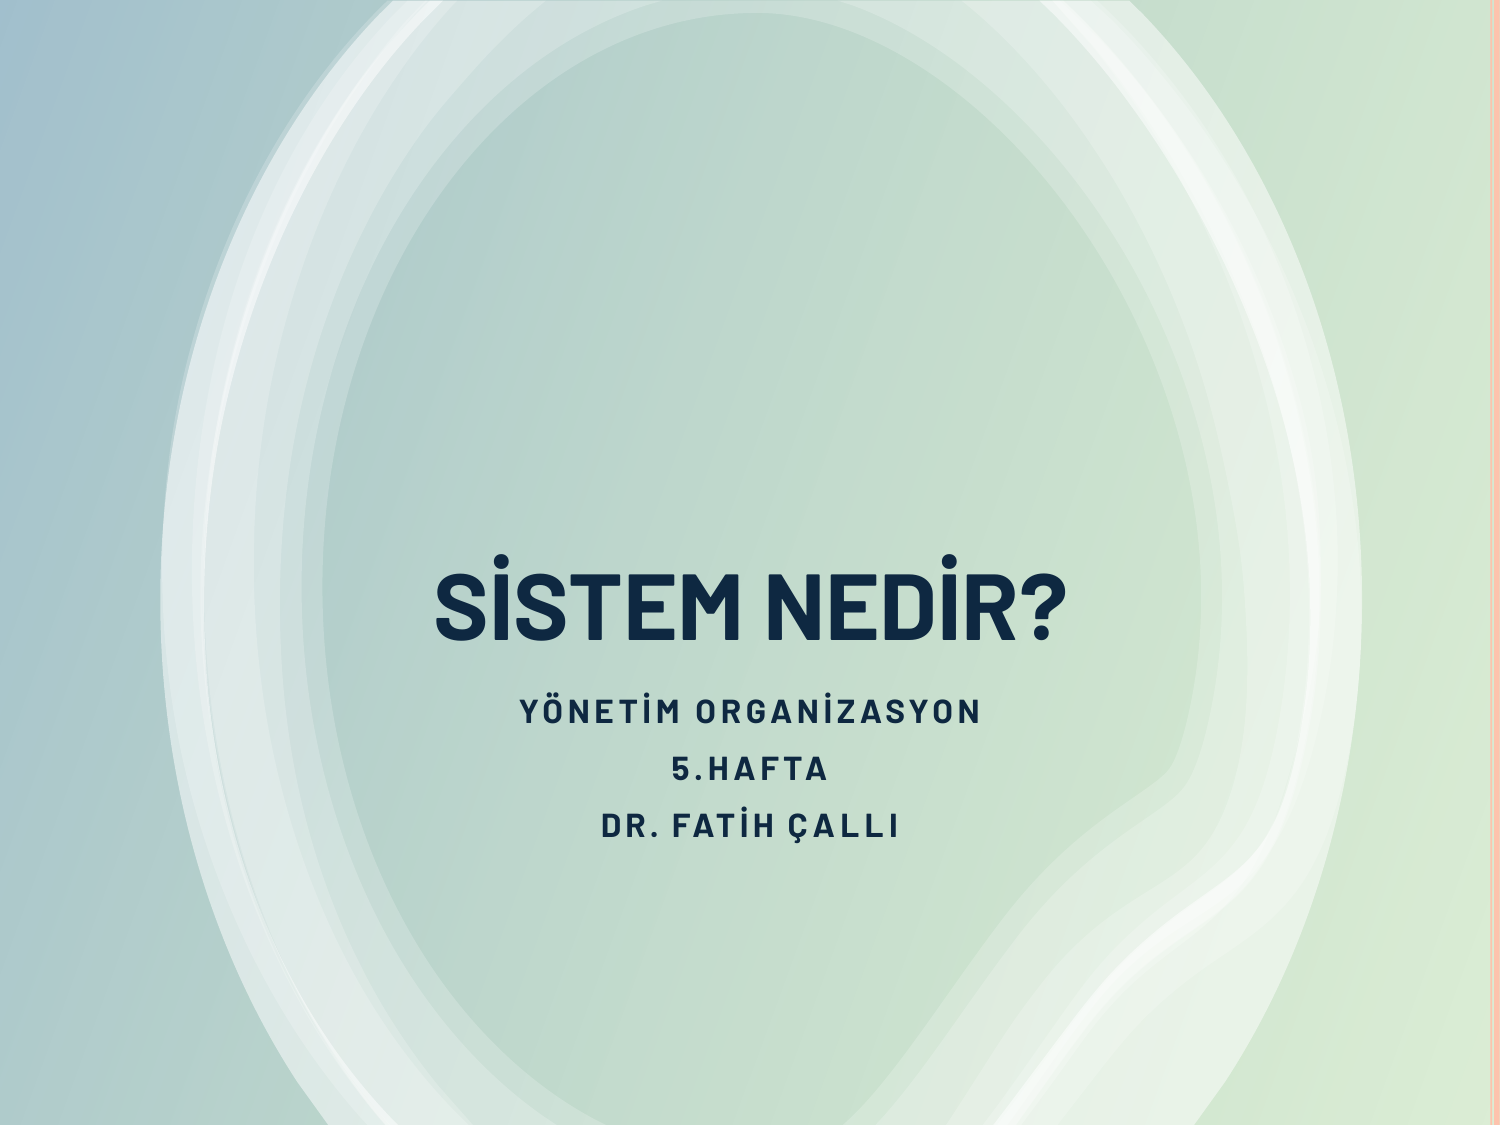

# SİSTEM NEDİR?
YÖNETİM ORGANİZASYON
5.HAFTA
DR. FATİH ÇALLI